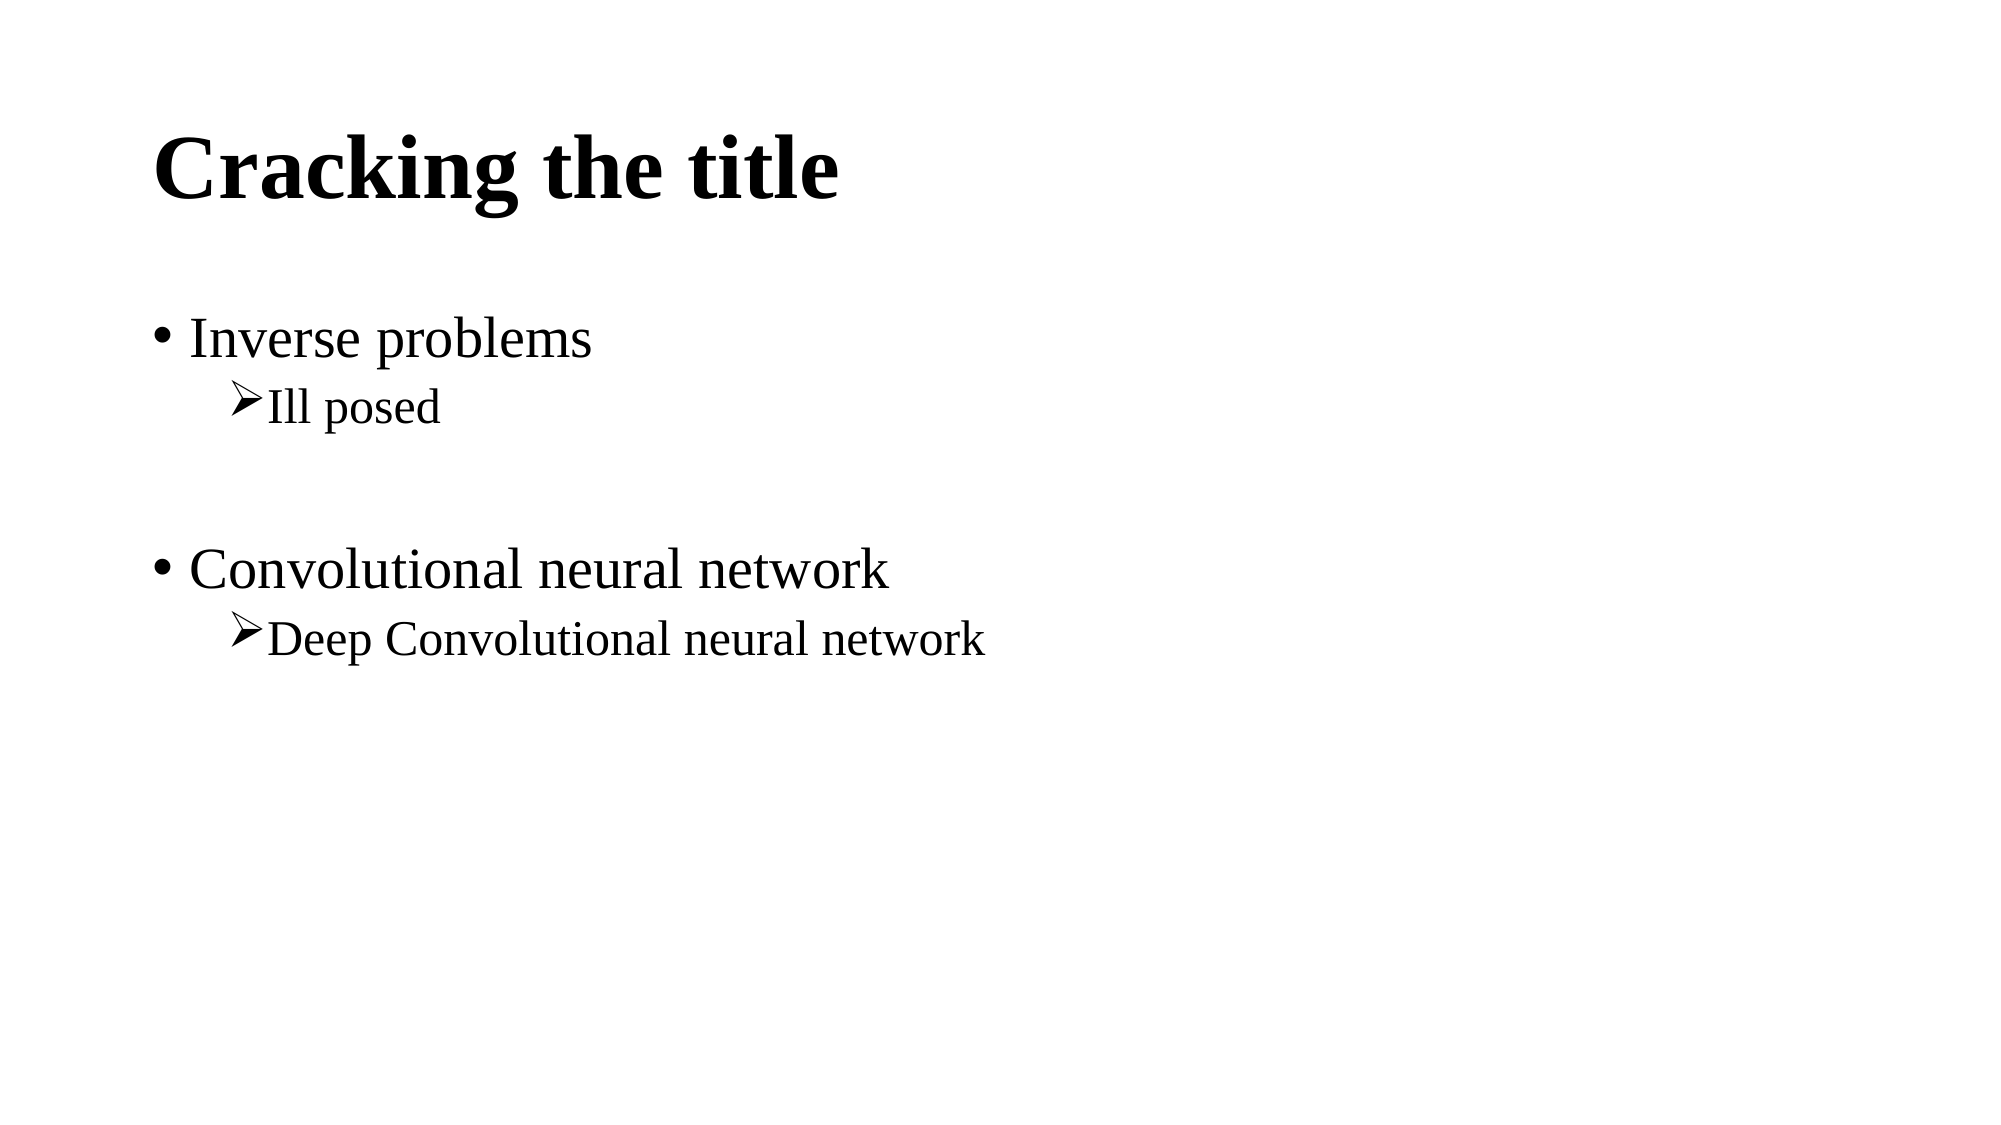

# Cracking the title
Inverse problems
Ill posed

Convolutional neural network
Deep Convolutional neural network